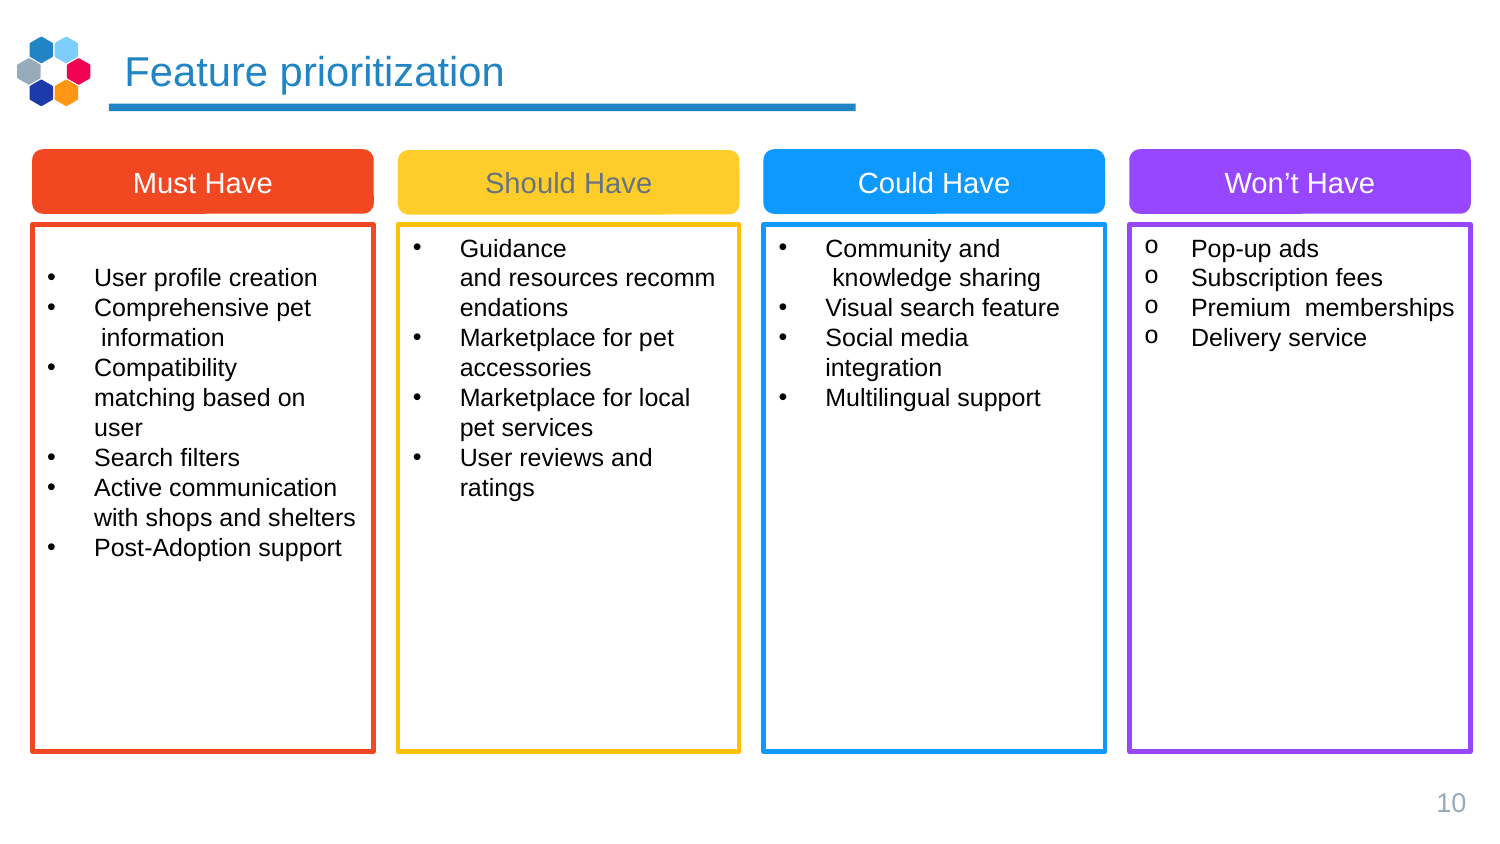

# Feature prioritization
Must Have
Could Have
Won’t Have
Should Have

User profile creation
Comprehensive pet  information
Compatibility matching based on user
Search filters
Active communication with shops and shelters
Post-Adoption support

Community and  knowledge sharing
Visual search feature
Social media integration
Multilingual support
Pop-up ads
Subscription fees
Premium  memberships
Delivery service
Guidance and resources recommendations
Marketplace for pet accessories
Marketplace for local pet services
User reviews and ratings

10